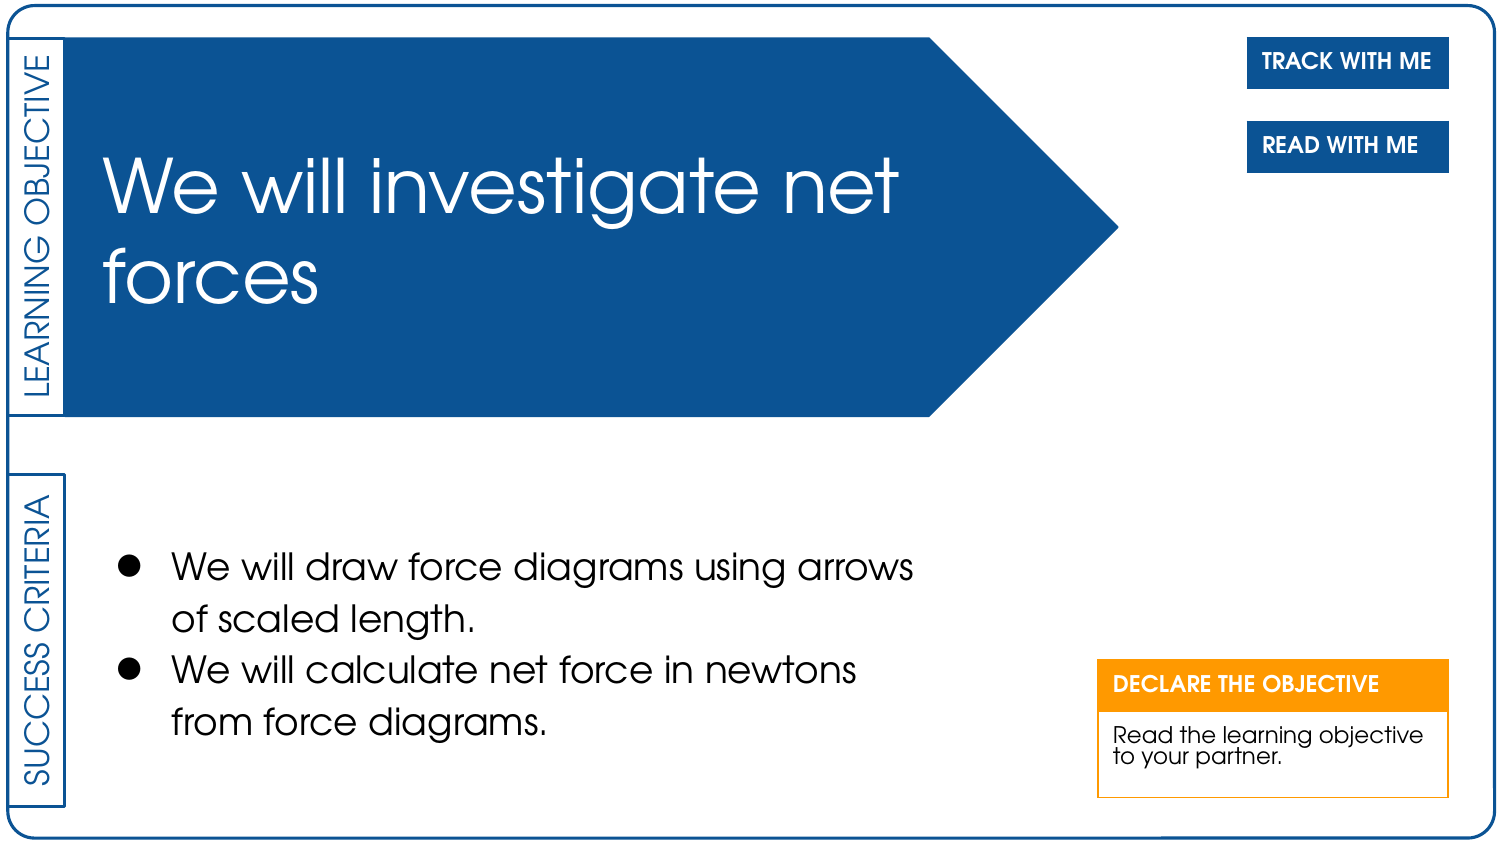

| TRACK WITH ME |
| --- |
# We will investigate net forces
| READ WITH ME |
| --- |
We will draw force diagrams using arrows of scaled length.
We will calculate net force in newtons from force diagrams.
| DECLARE THE OBJECTIVE |
| --- |
| Read the learning objective to your partner. |